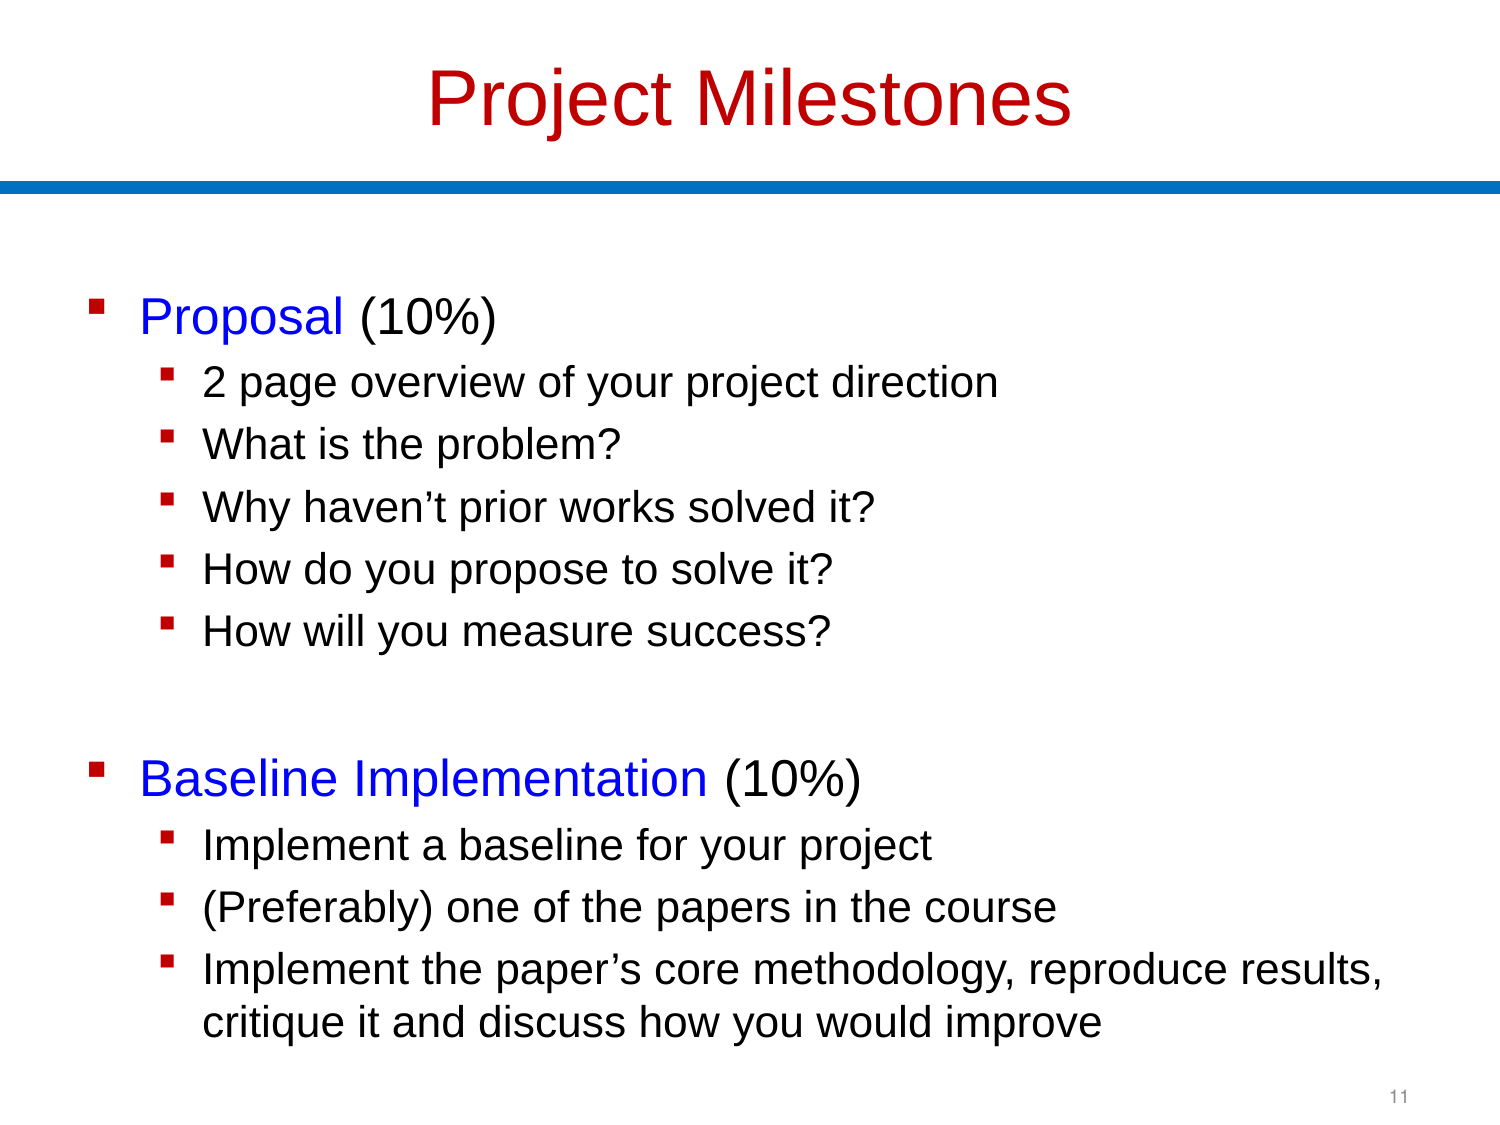

# Project Milestones

Proposal (10%)
2 page overview of your project direction
What is the problem?
Why haven’t prior works solved it?
How do you propose to solve it?
How will you measure success?

Baseline Implementation (10%)
Implement a baseline for your project
(Preferably) one of the papers in the course
Implement the paper’s core methodology, reproduce results, critique it and discuss how you would improve

11